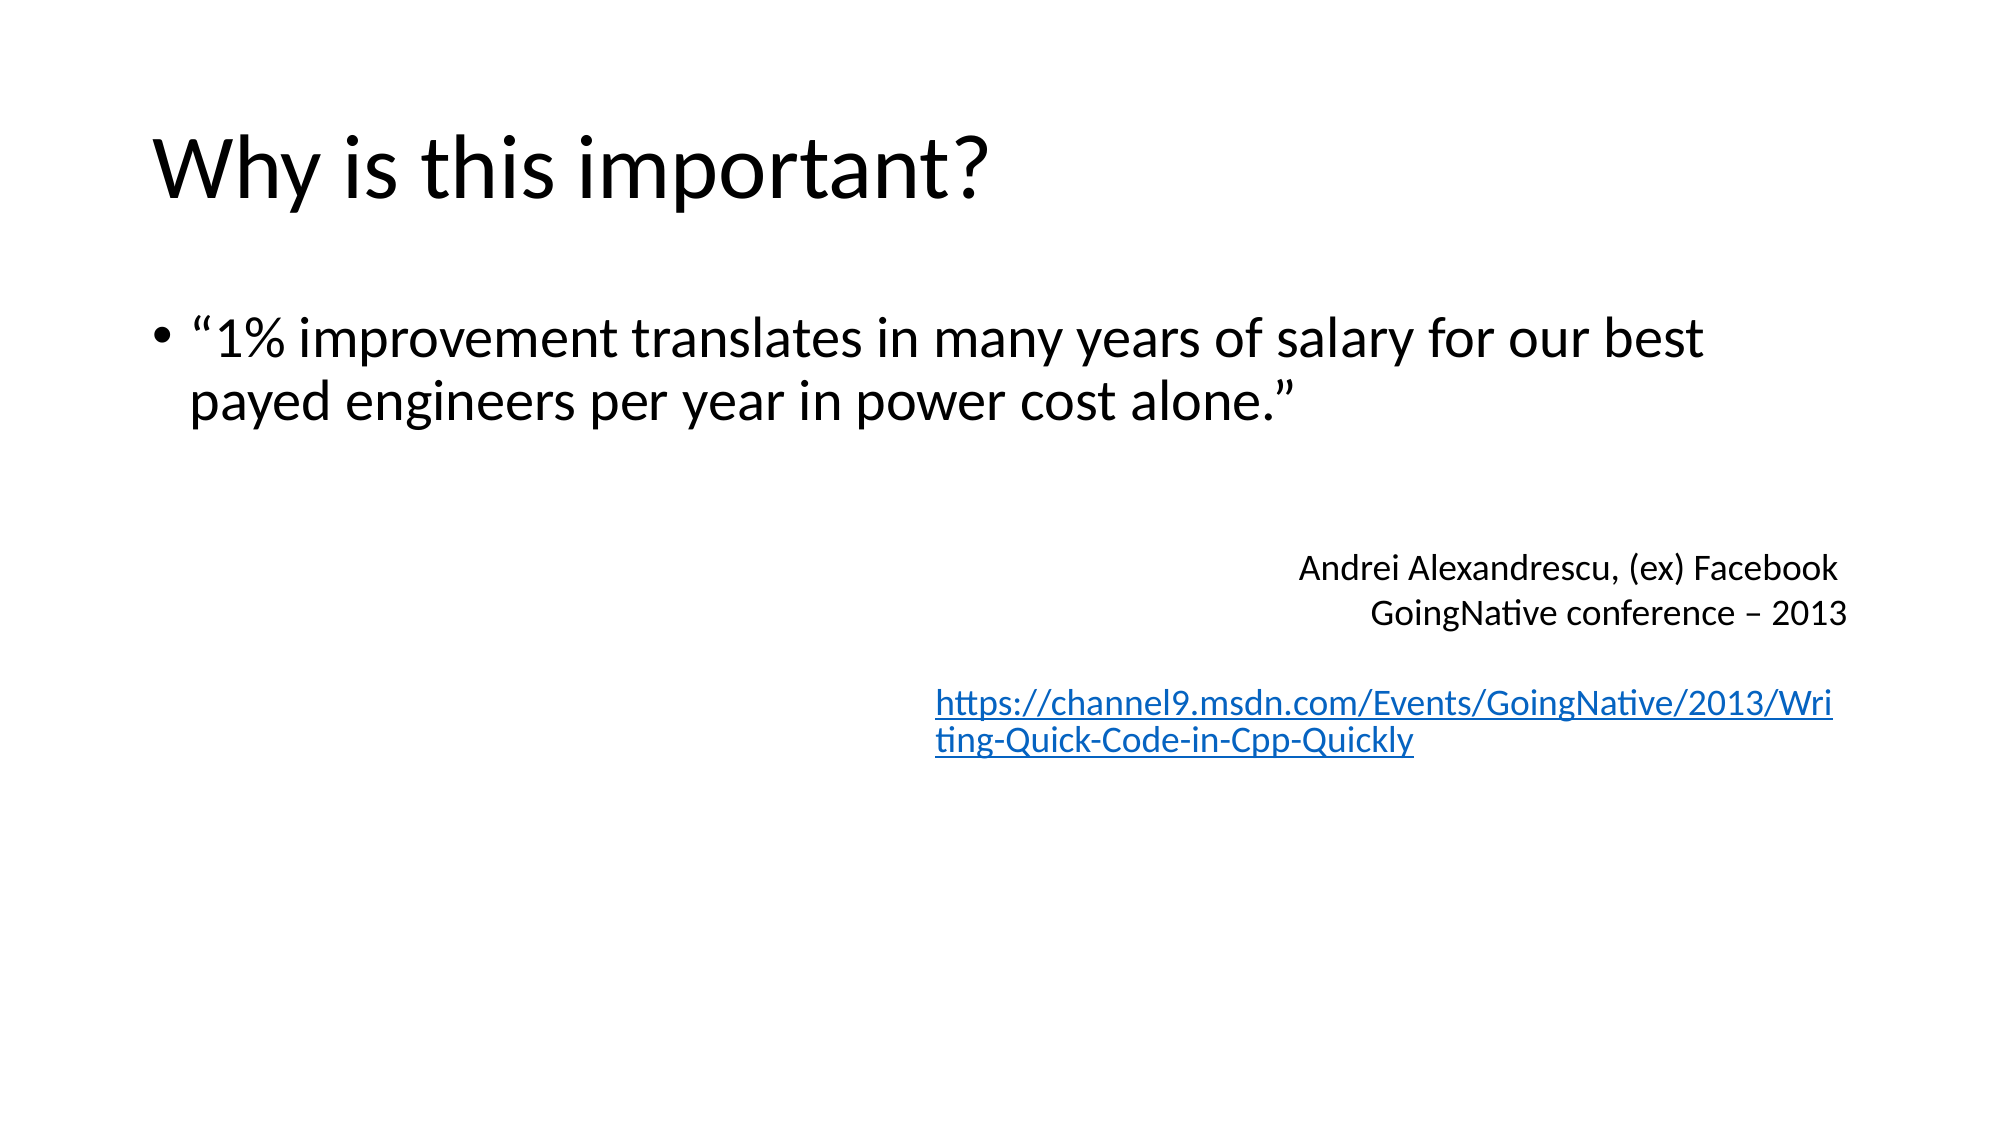

# Why is this important?
“1% improvement translates in many years of salary for our best payed engineers per year in power cost alone.”

Andrei Alexandrescu, (ex) Facebook
GoingNative conference – 2013
https://channel9.msdn.com/Events/GoingNative/2013/Writing-Quick-Code-in-Cpp-Quickly